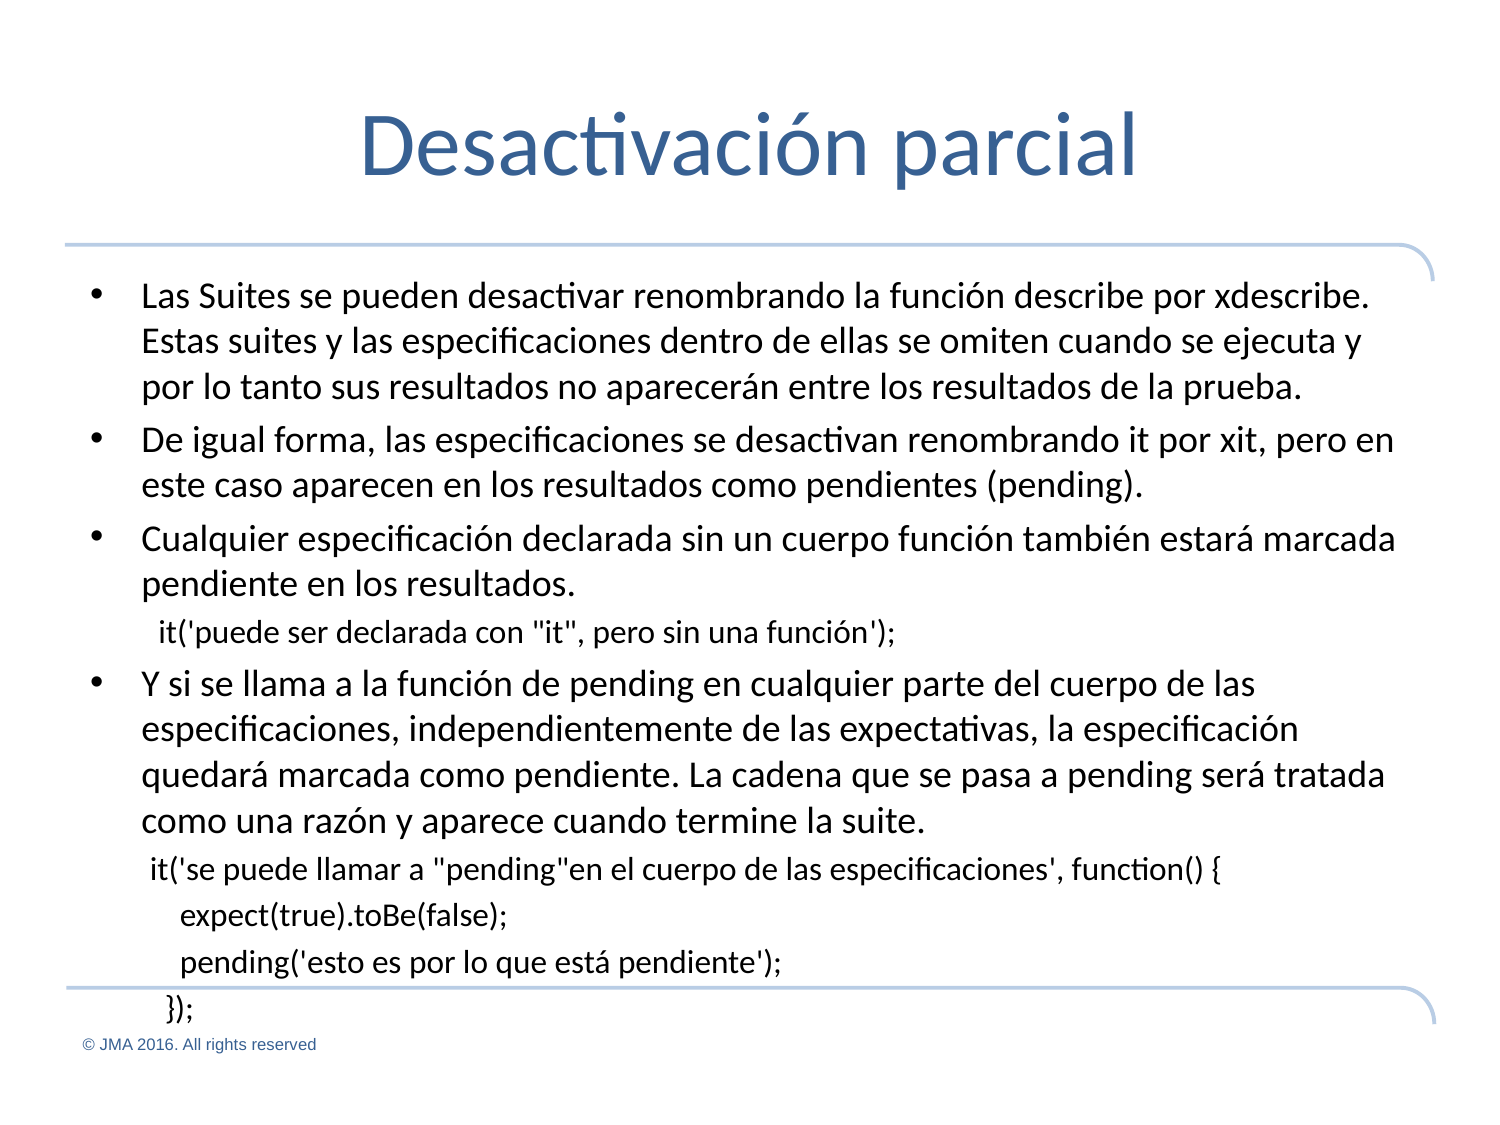

# Desactivación parcial
Las Suites se pueden desactivar renombrando la función describe por xdescribe. Estas suites y las especificaciones dentro de ellas se omiten cuando se ejecuta y por lo tanto sus resultados no aparecerán entre los resultados de la prueba.
De igual forma, las especificaciones se desactivan renombrando it por xit, pero en este caso aparecen en los resultados como pendientes (pending).
Cualquier especificación declarada sin un cuerpo función también estará marcada pendiente en los resultados.
it('puede ser declarada con "it", pero sin una función');
Y si se llama a la función de pending en cualquier parte del cuerpo de las especificaciones, independientemente de las expectativas, la especificación quedará marcada como pendiente. La cadena que se pasa a pending será tratada como una razón y aparece cuando termine la suite.
it('se puede llamar a "pending"en el cuerpo de las especificaciones', function() {
    expect(true).toBe(false);
    pending('esto es por lo que está pendiente');
  });